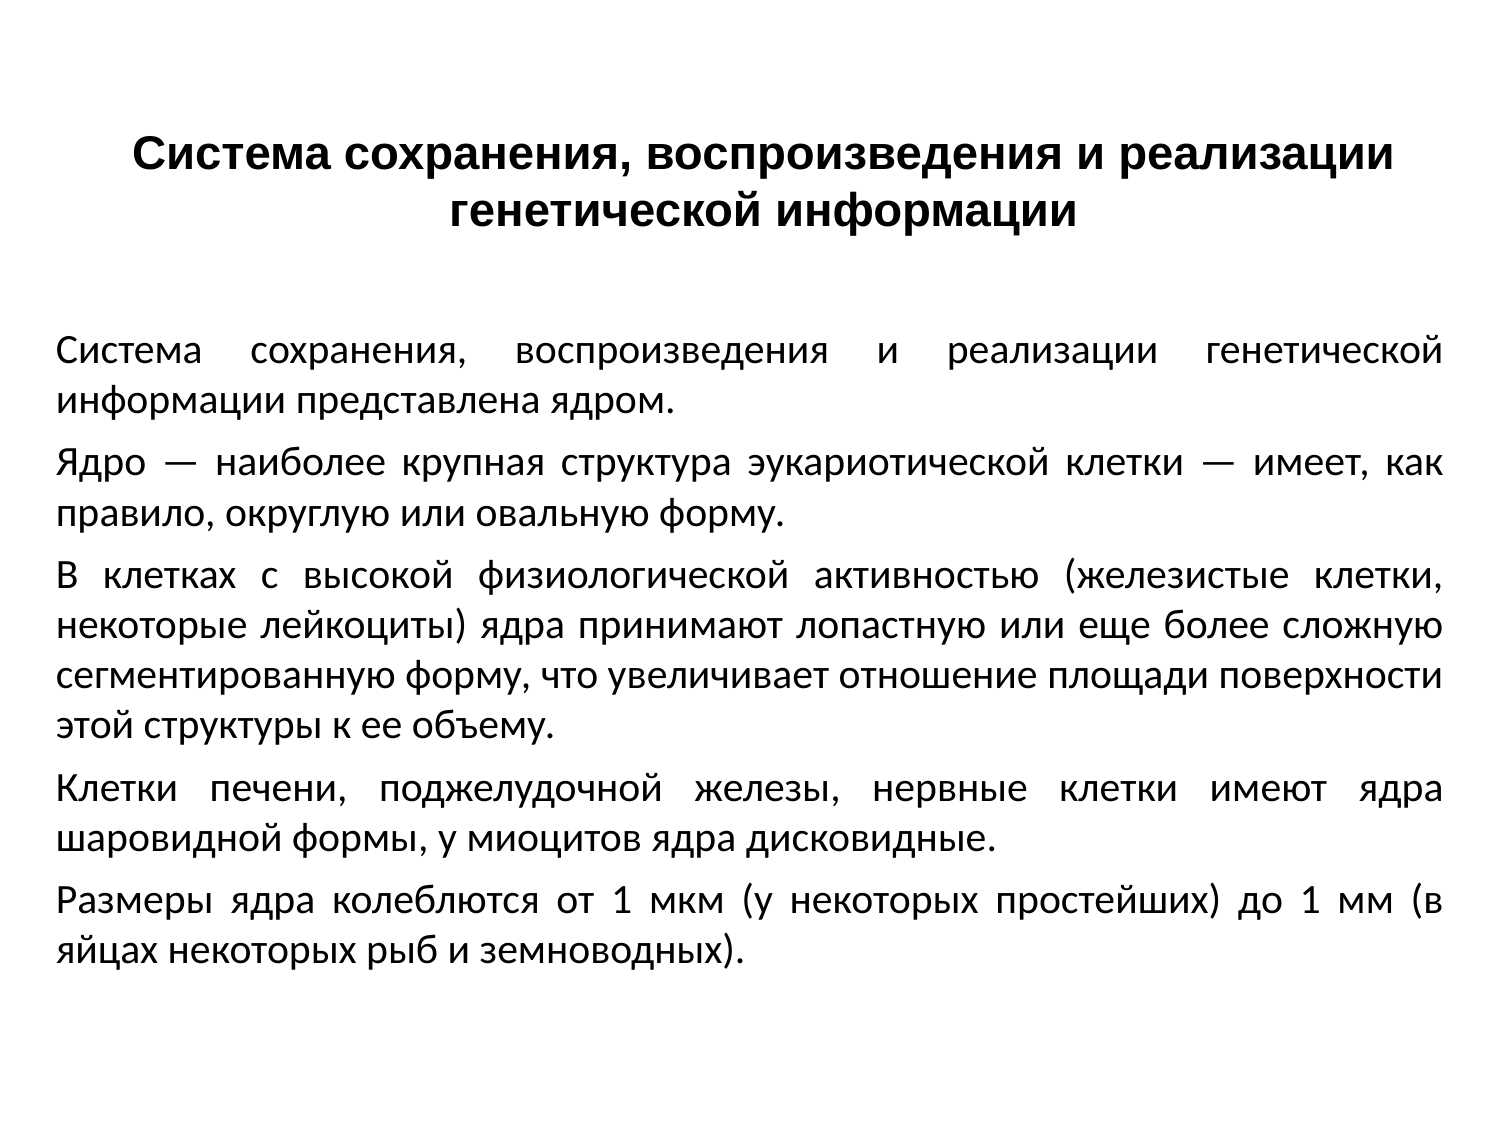

# Система сохранения, воспроизведения и реализации генетической информации
Система сохранения, воспроизведения и реализации генетической информации представлена ядром.
Ядро — наиболее крупная структура эукариотической клетки — имеет, как правило, округлую или овальную форму.
В клетках с высокой физиологической активностью (железистые клетки, некоторые лейкоциты) ядра принимают лопастную или еще более сложную сегментированную форму, что увеличивает отношение площади поверхности этой структуры к ее объему.
Клетки печени, поджелудочной железы, нервные клетки имеют ядра шаровидной формы, у миоцитов ядра дисковидные.
Размеры ядра колеблются от 1 мкм (у некоторых простейших) до 1 мм (в яйцах некоторых рыб и земноводных).